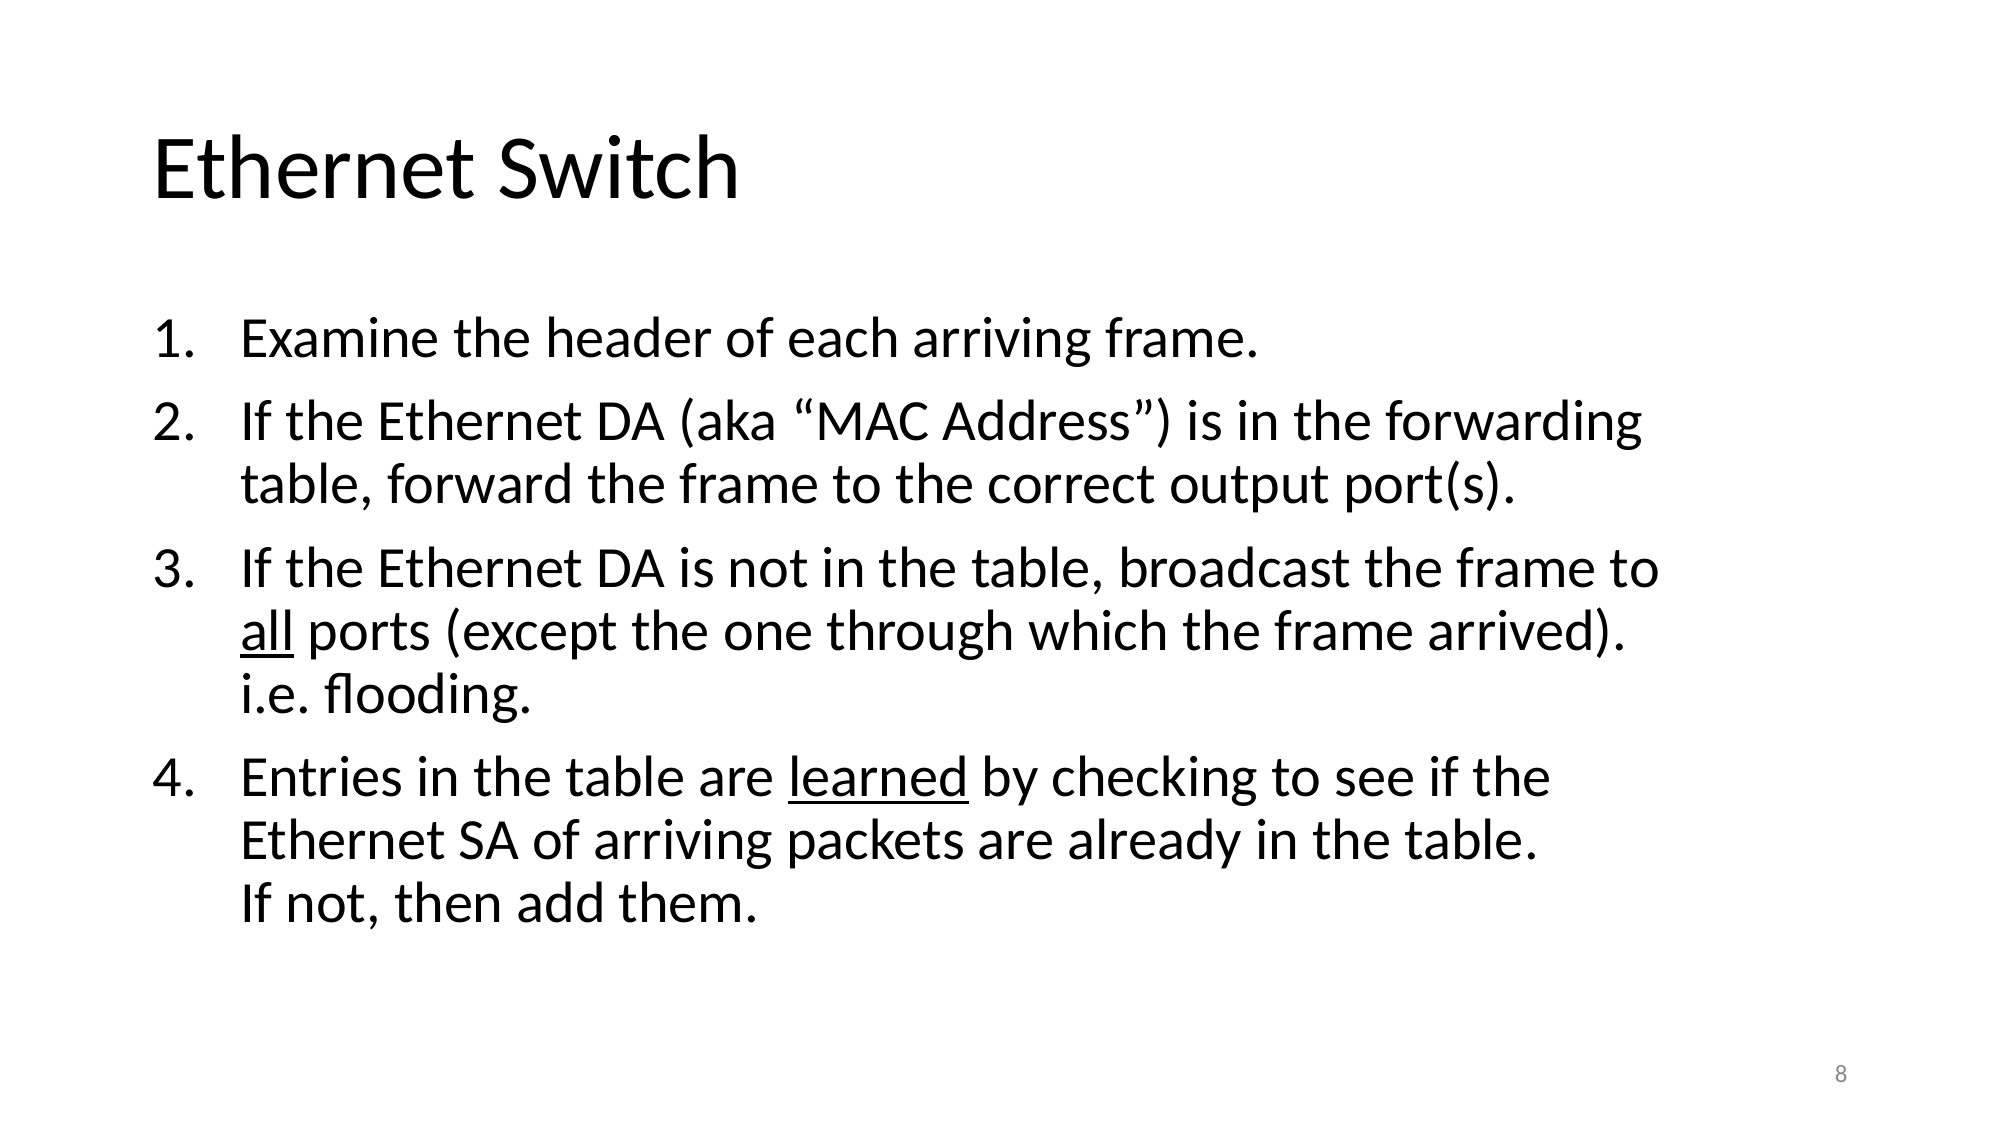

# Ethernet Switch
Examine the header of each arriving frame.
If the Ethernet DA (aka “MAC Address”) is in the forwarding table, forward the frame to the correct output port(s).
If the Ethernet DA is not in the table, broadcast the frame to all ports (except the one through which the frame arrived).
i.e. flooding.
Entries in the table are learned by checking to see if the Ethernet SA of arriving packets are already in the table.
If not, then add them.
8